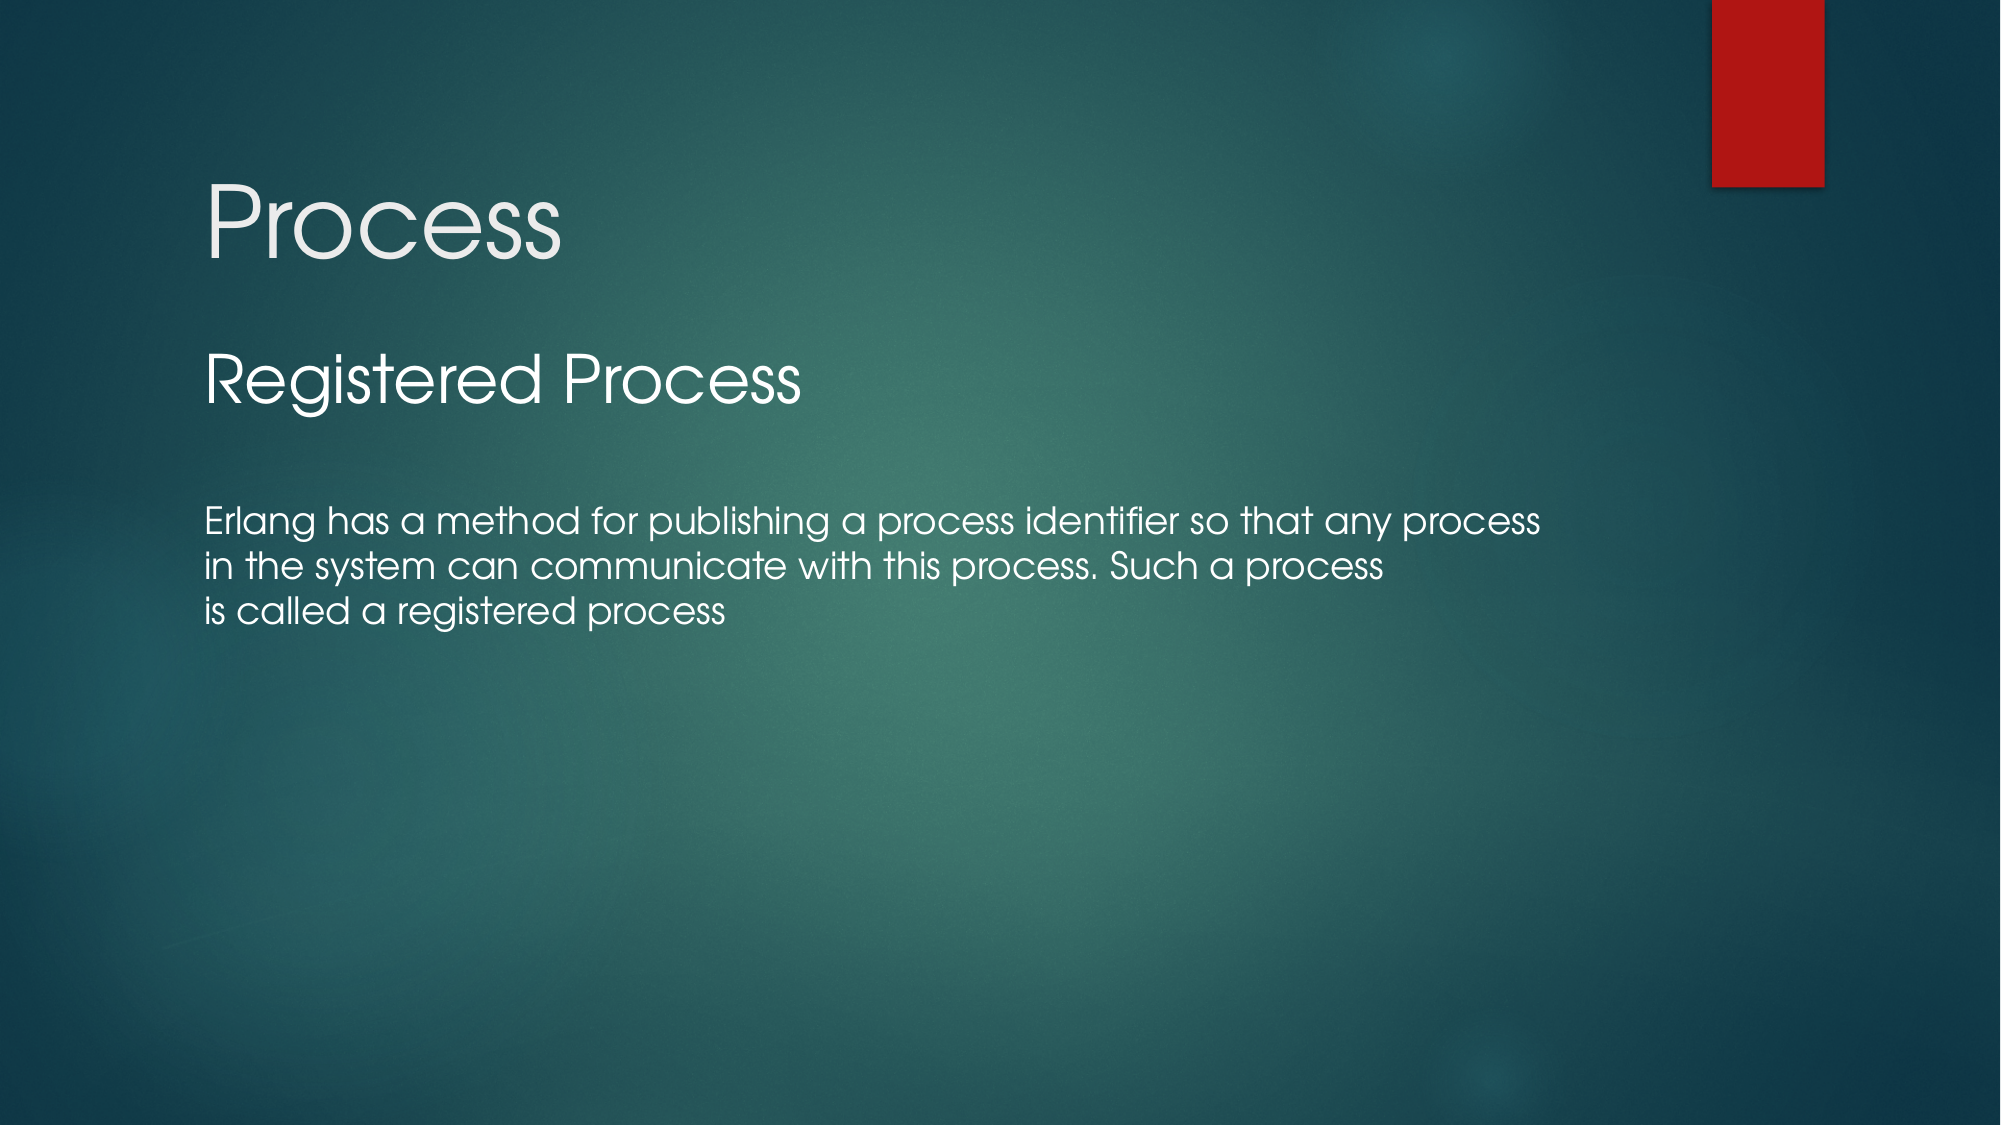

# Process
Registered Process

Erlang has a method for publishing a process identifier so that any process
in the system can communicate with this process. Such a process
is called a registered process